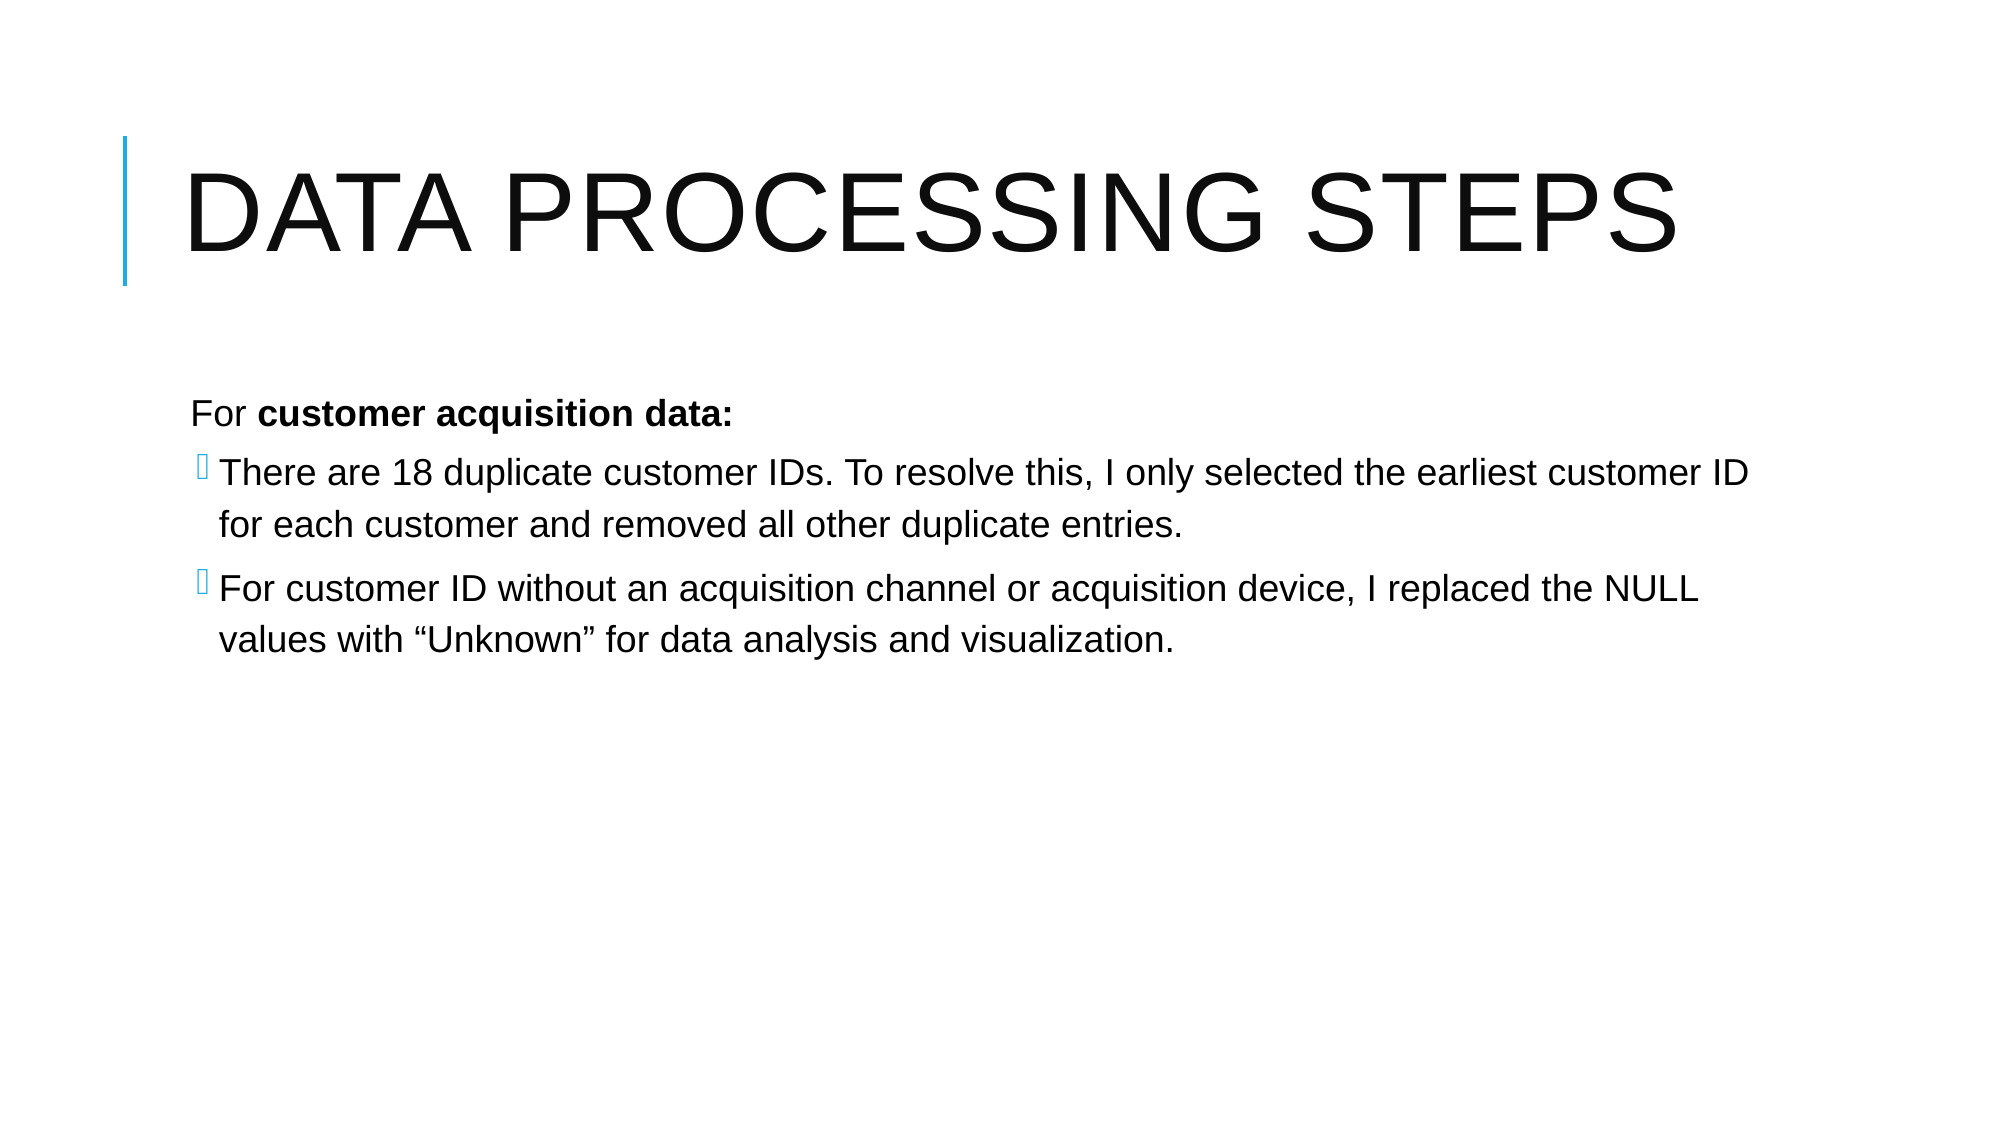

# Data processing steps
For customer acquisition data:
There are 18 duplicate customer IDs. To resolve this, I only selected the earliest customer ID for each customer and removed all other duplicate entries.
For customer ID without an acquisition channel or acquisition device, I replaced the NULL values with “Unknown” for data analysis and visualization.